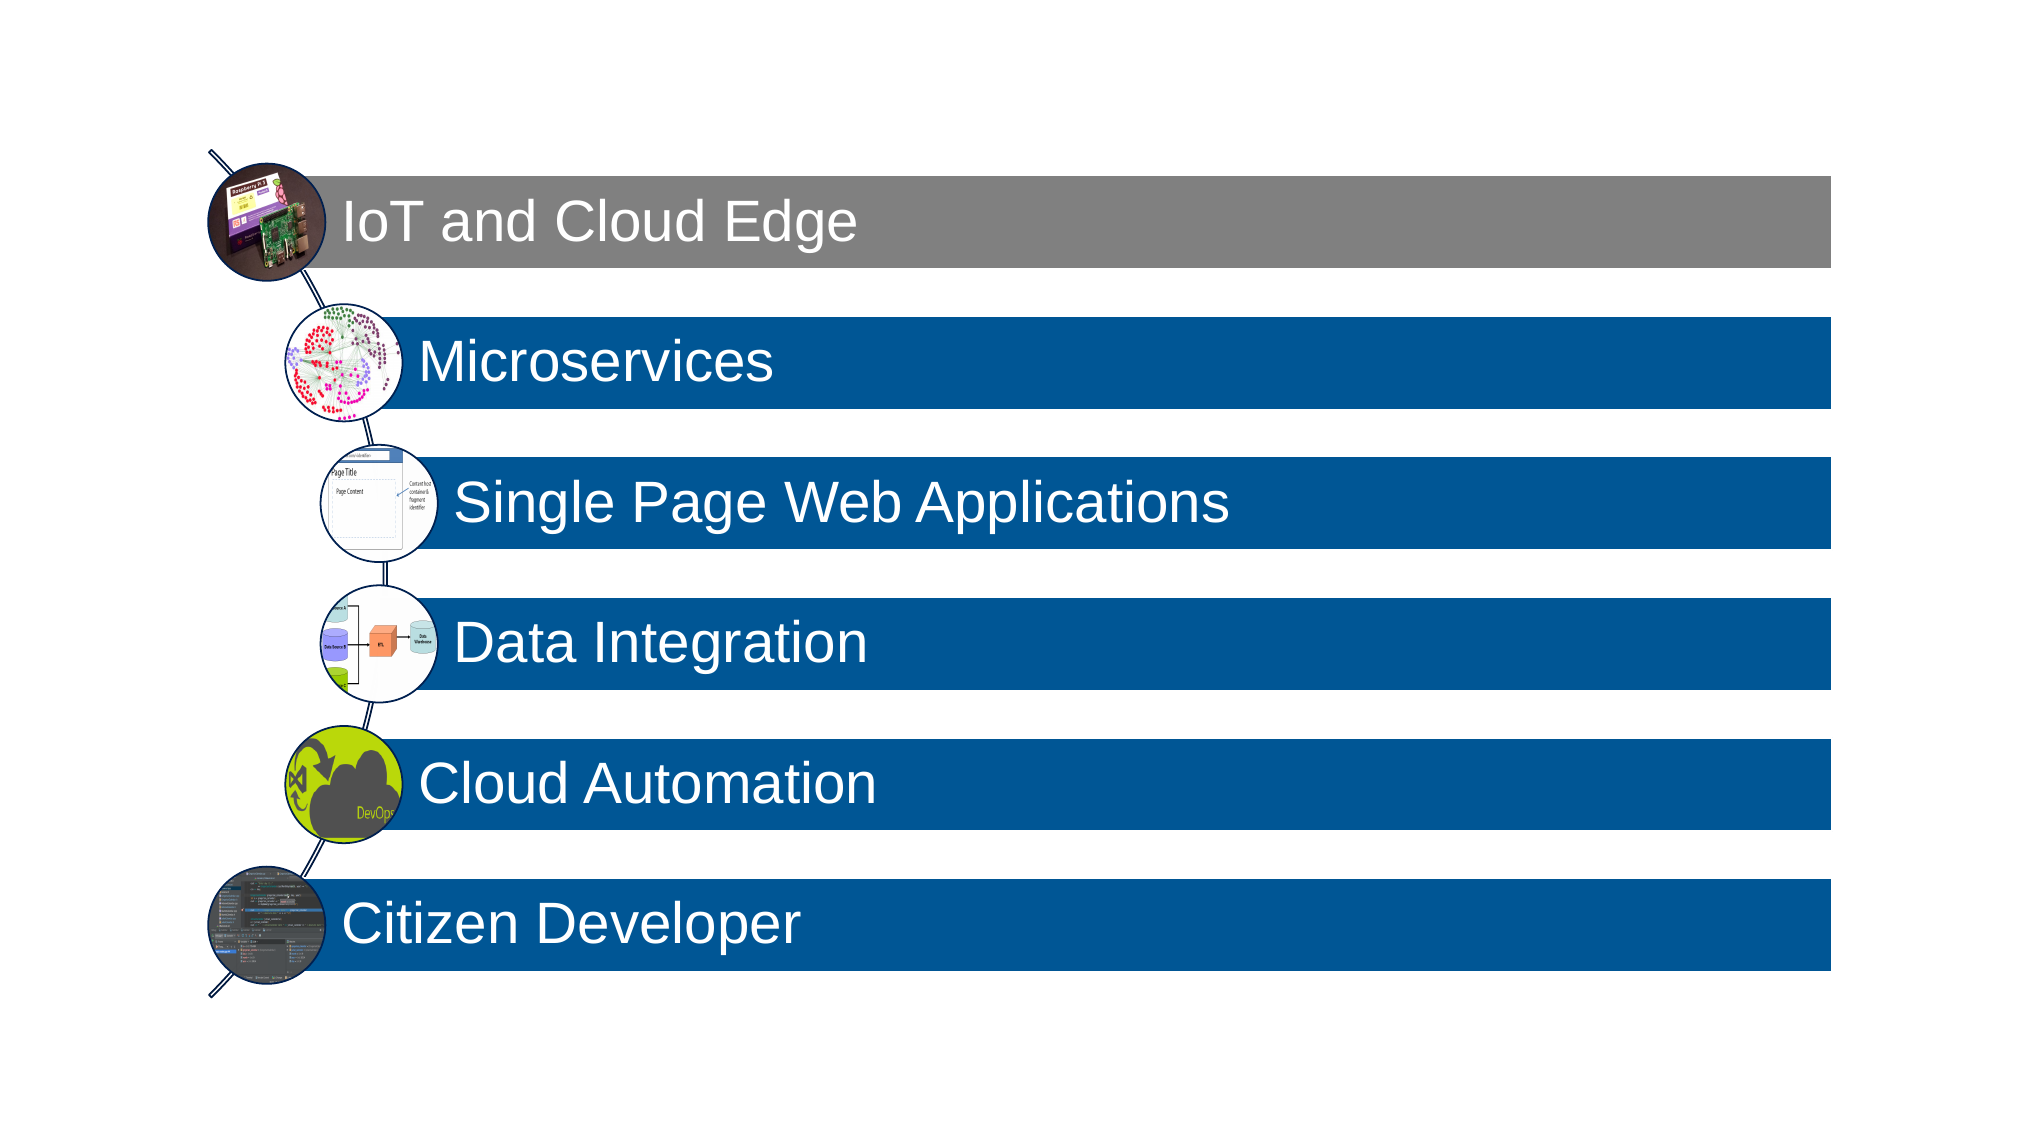

IoT and Cloud Edge
Microservices
Single Page Web Applications
Data Integration
Cloud Automation
Citizen Developer